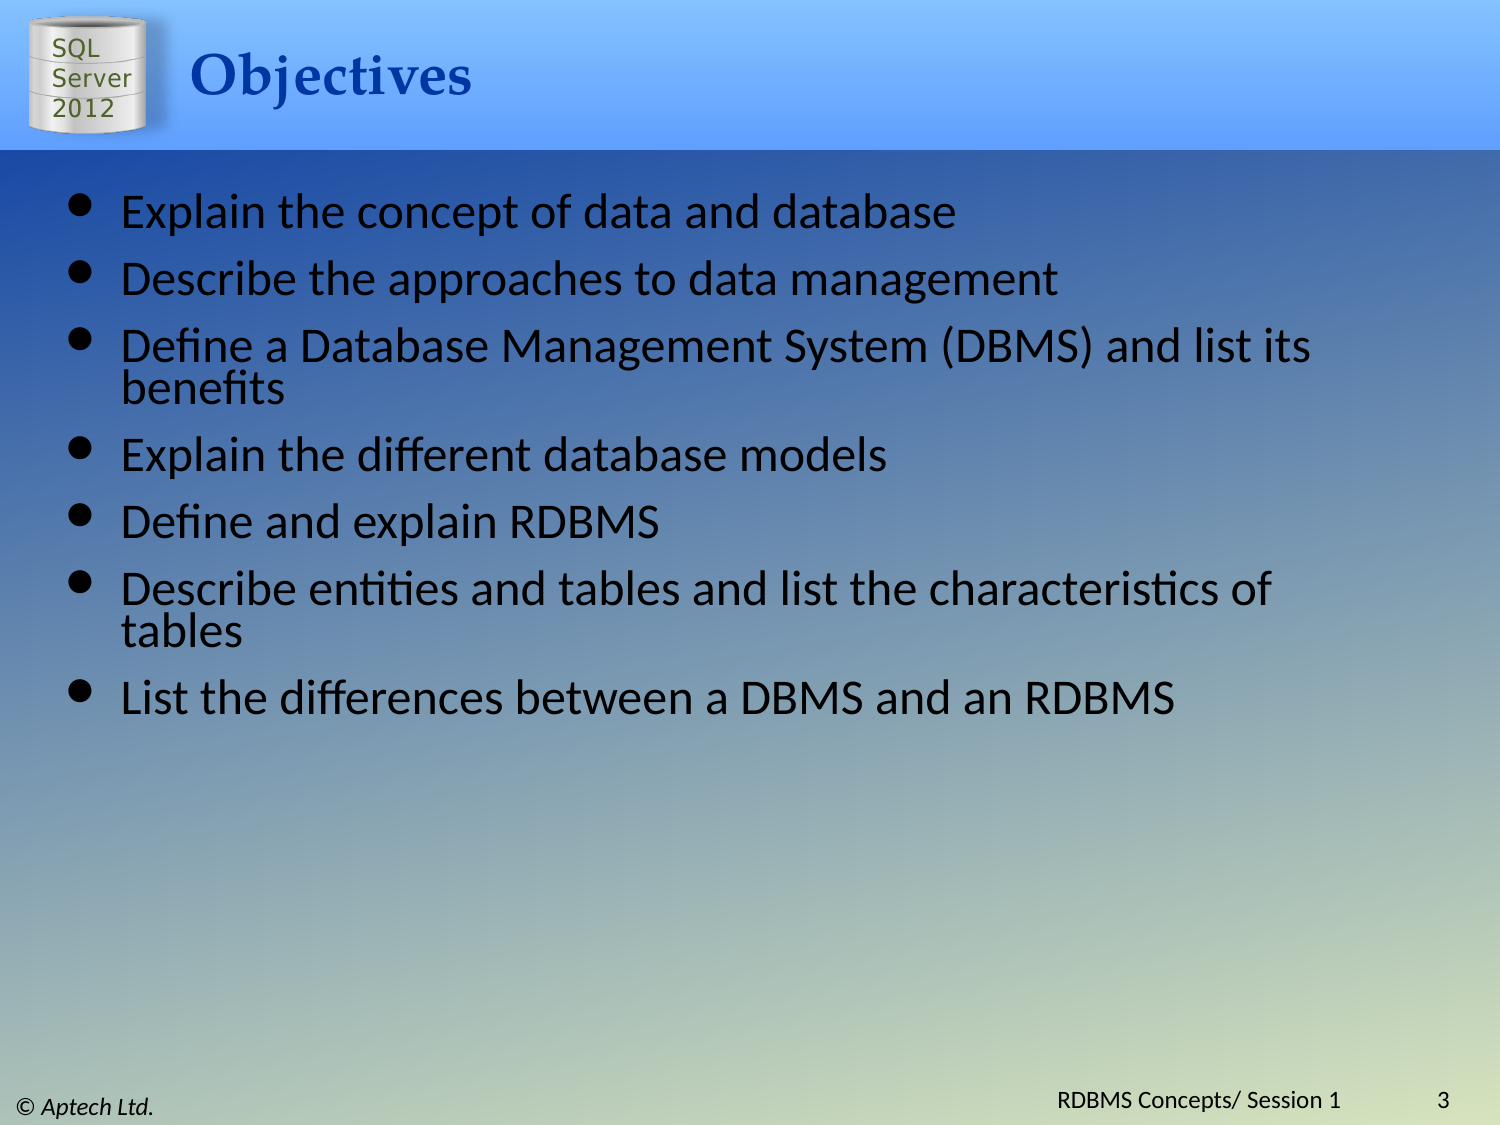

# Objectives
Explain the concept of data and database
Describe the approaches to data management
Define a Database Management System (DBMS) and list its benefits
Explain the different database models
Define and explain RDBMS
Describe entities and tables and list the characteristics of tables
List the differences between a DBMS and an RDBMS

RDBMS Concepts/ Session 1
3